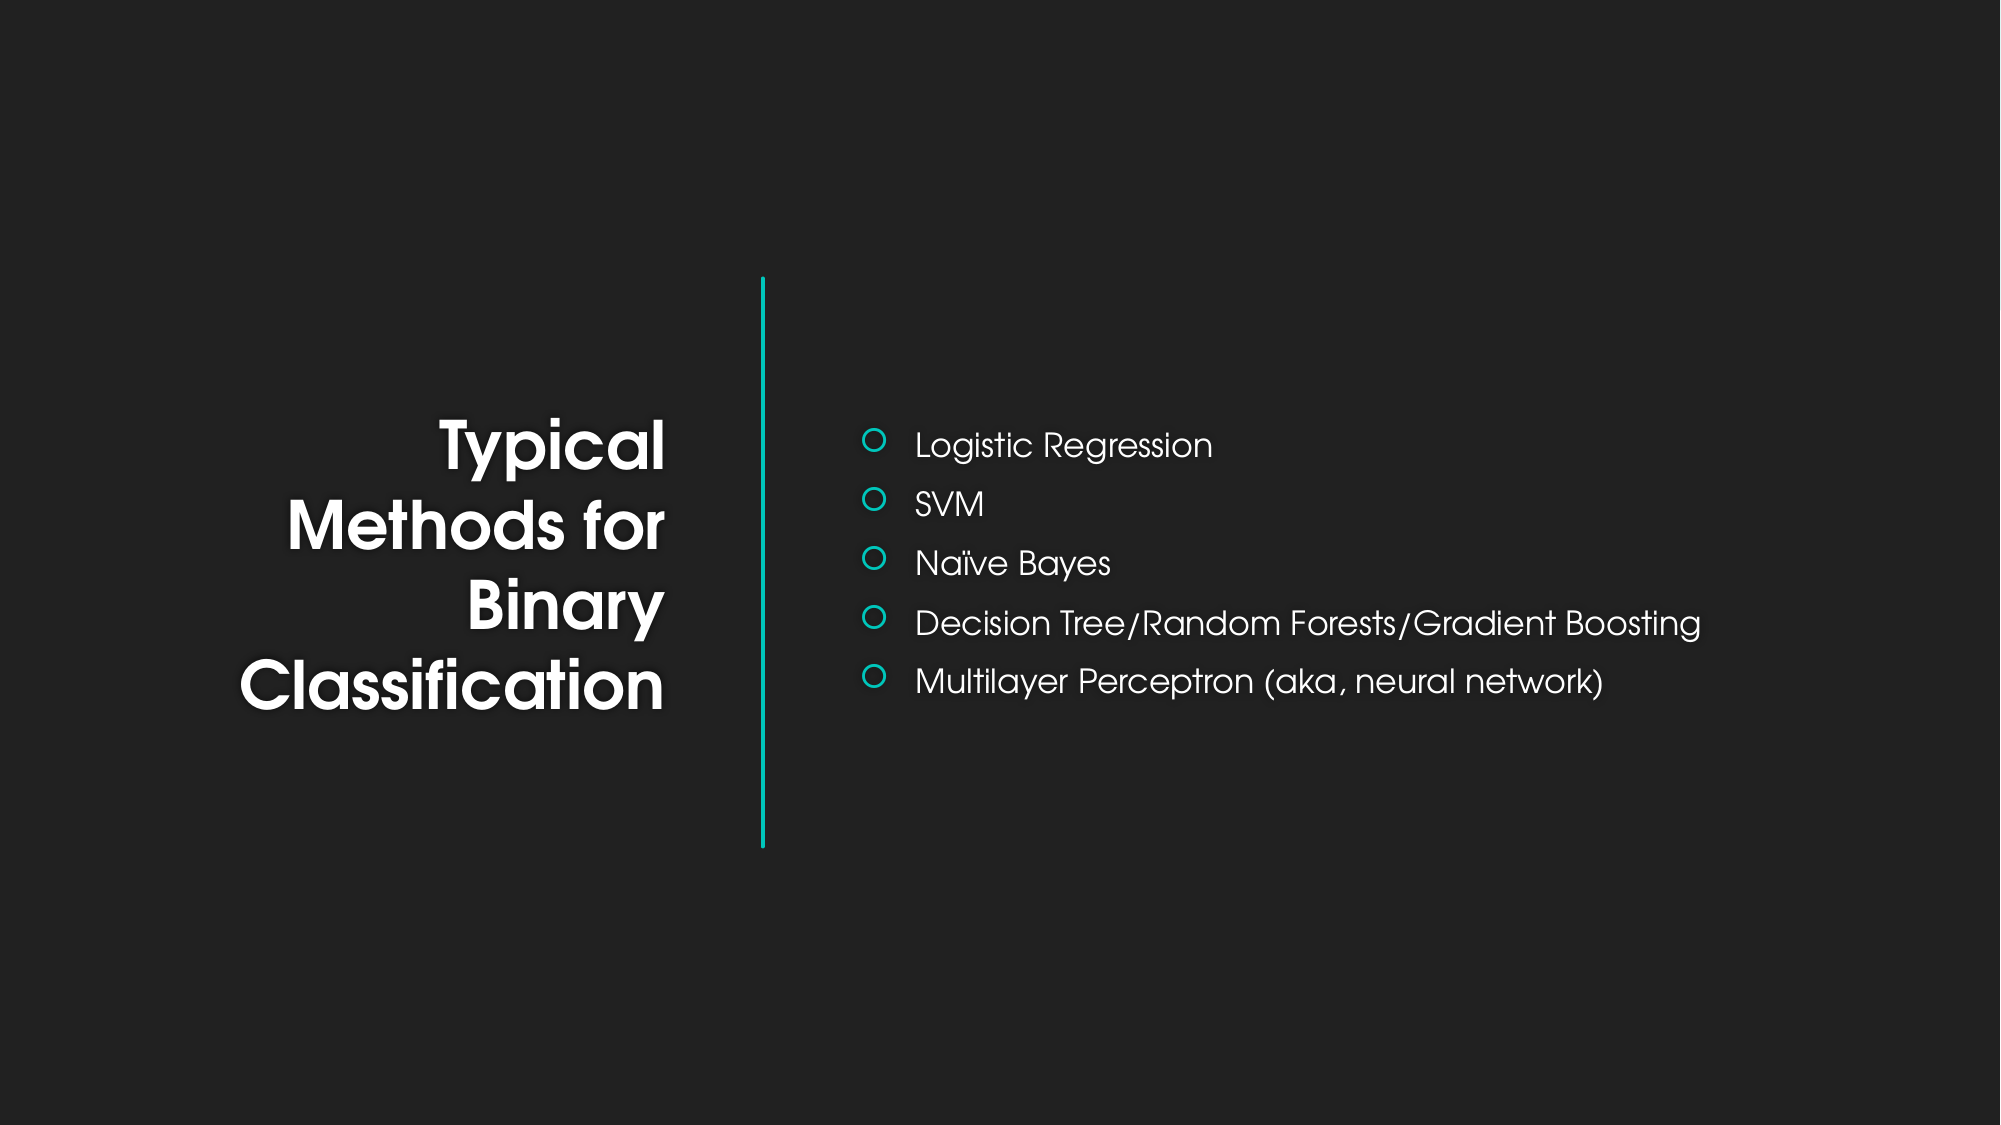

Logistic Regression
SVM
Naïve Bayes
Decision Tree/Random Forests/Gradient Boosting
Multilayer Perceptron (aka, neural network)
# Typical Methods for Binary Classification